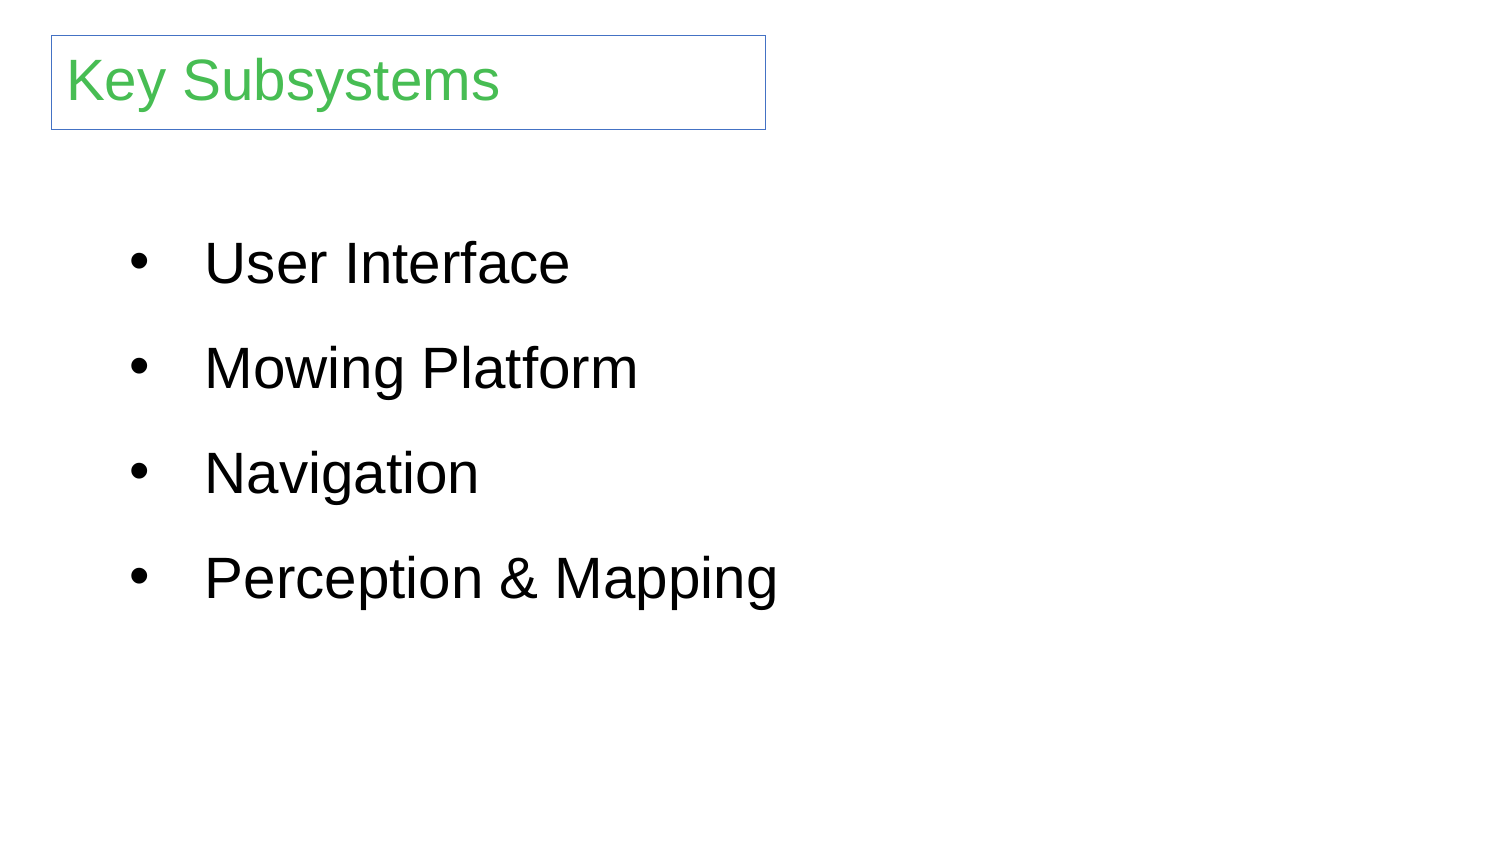

Key Subsystems
User Interface
Mowing Platform
Navigation
Perception & Mapping